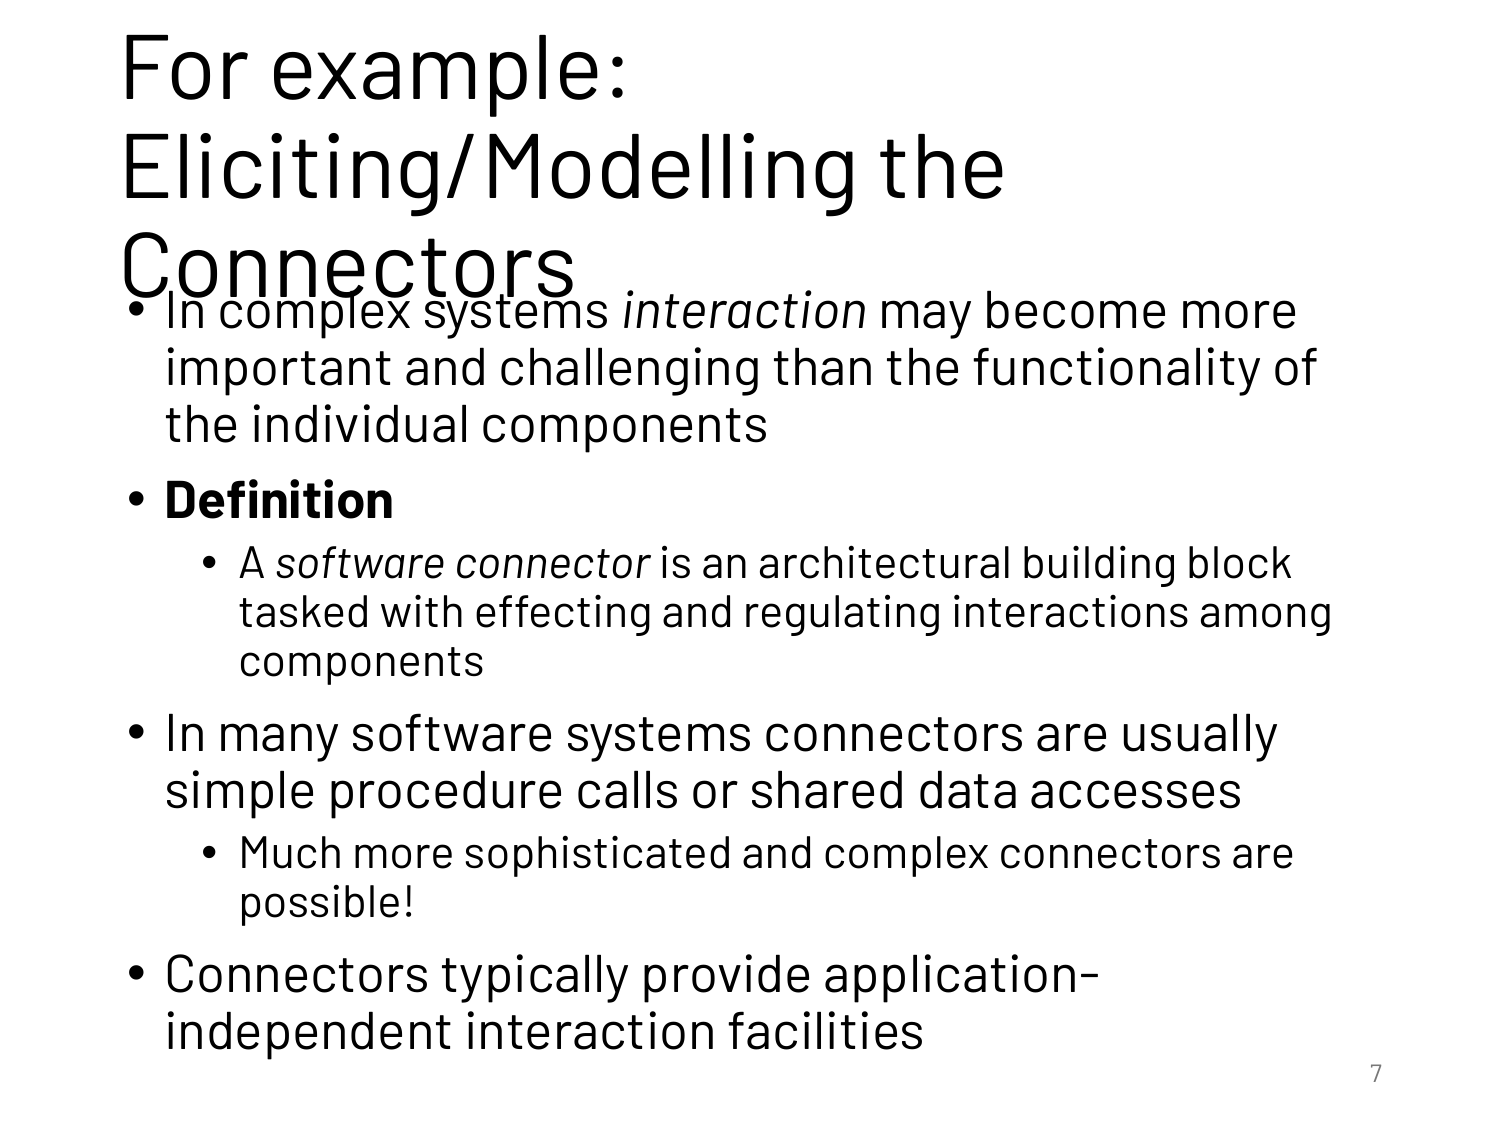

# For example: Eliciting/Modelling the Connectors
In complex systems interaction may become more important and challenging than the functionality of the individual components
Definition
A software connector is an architectural building block tasked with effecting and regulating interactions among components
In many software systems connectors are usually simple procedure calls or shared data accesses
Much more sophisticated and complex connectors are possible!
Connectors typically provide application-independent interaction facilities
7